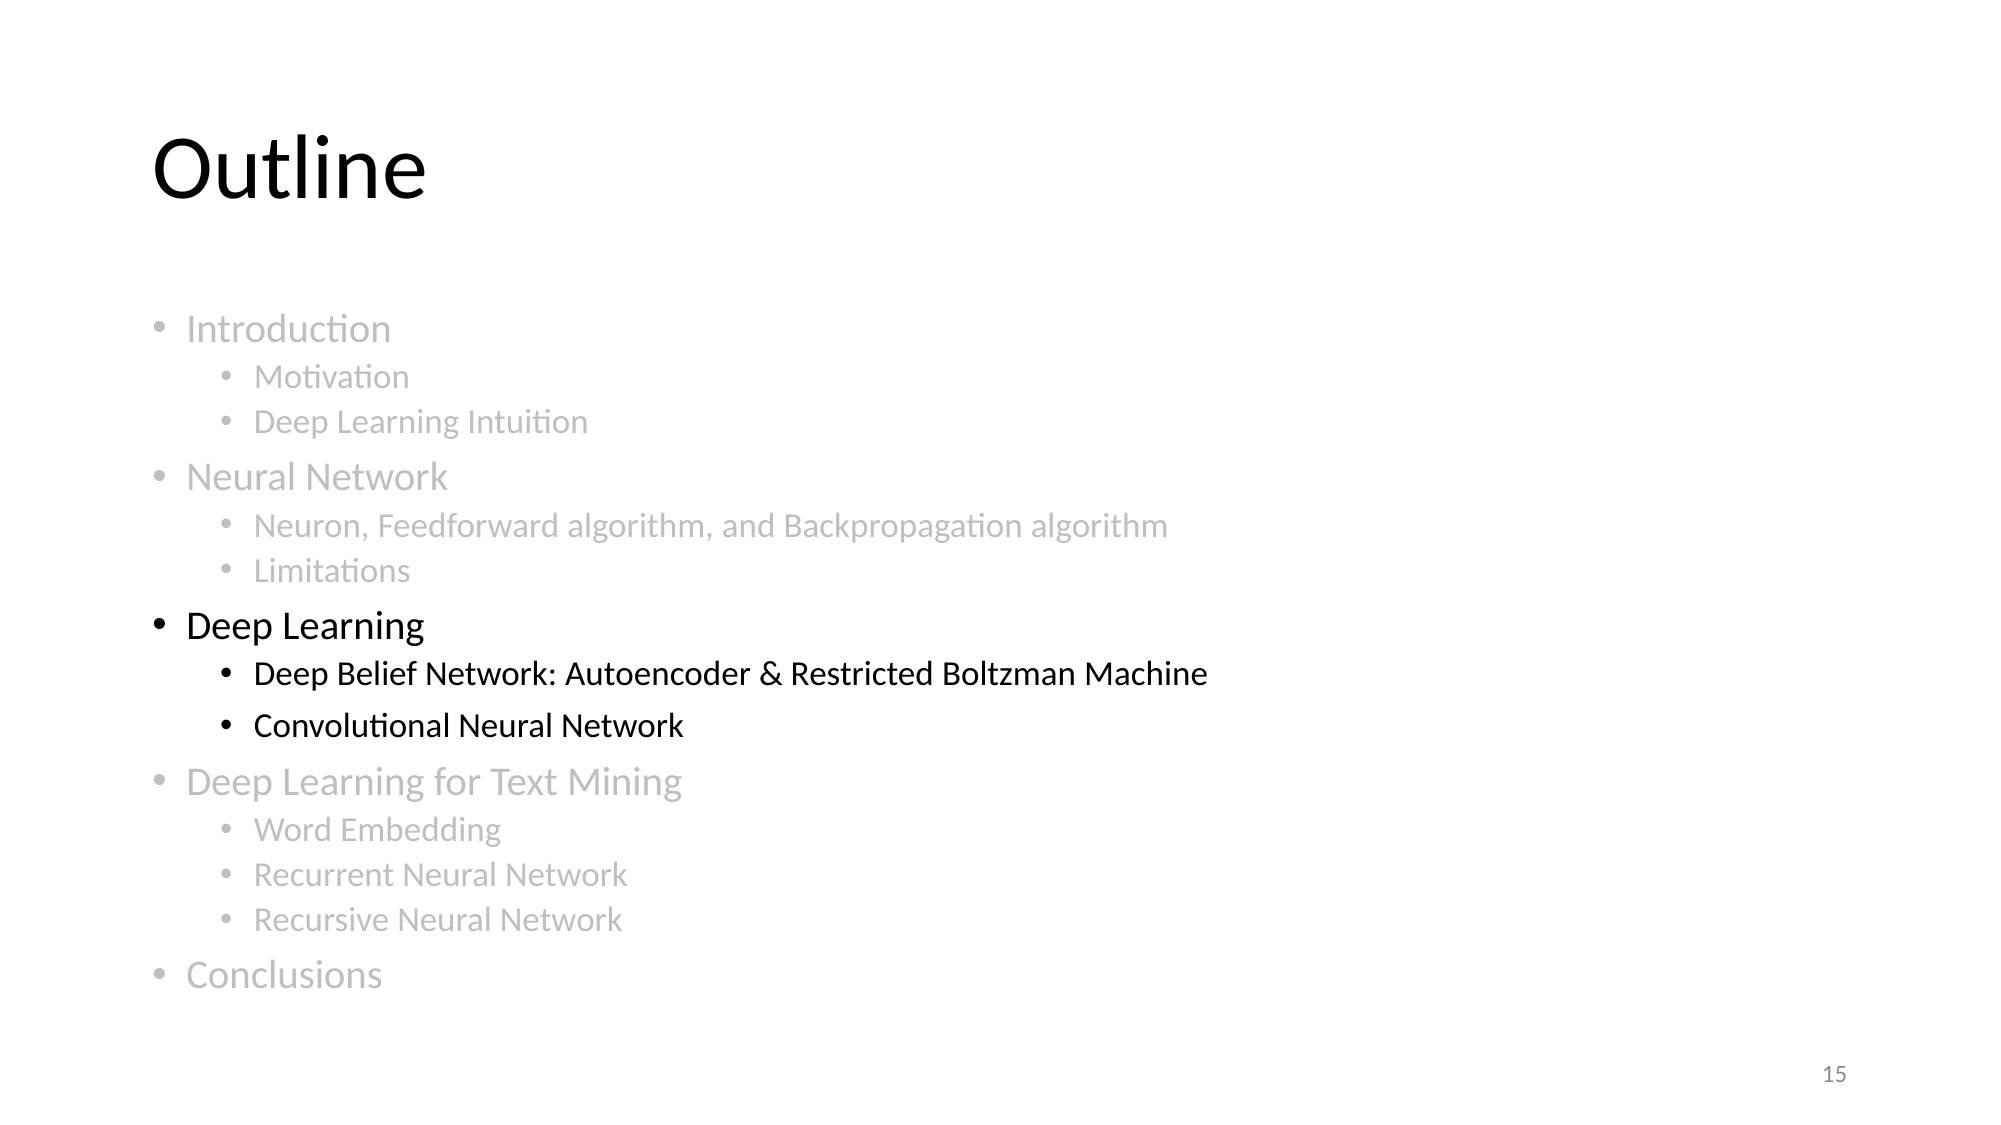

# Outline
Introduction
Motivation
Deep Learning Intuition
Neural Network
Neuron, Feedforward algorithm, and Backpropagation algorithm
Limitations
Deep Learning
Deep Belief Network: Autoencoder & Restricted Boltzman Machine
Convolutional Neural Network
Deep Learning for Text Mining
Word Embedding
Recurrent Neural Network
Recursive Neural Network
Conclusions
15